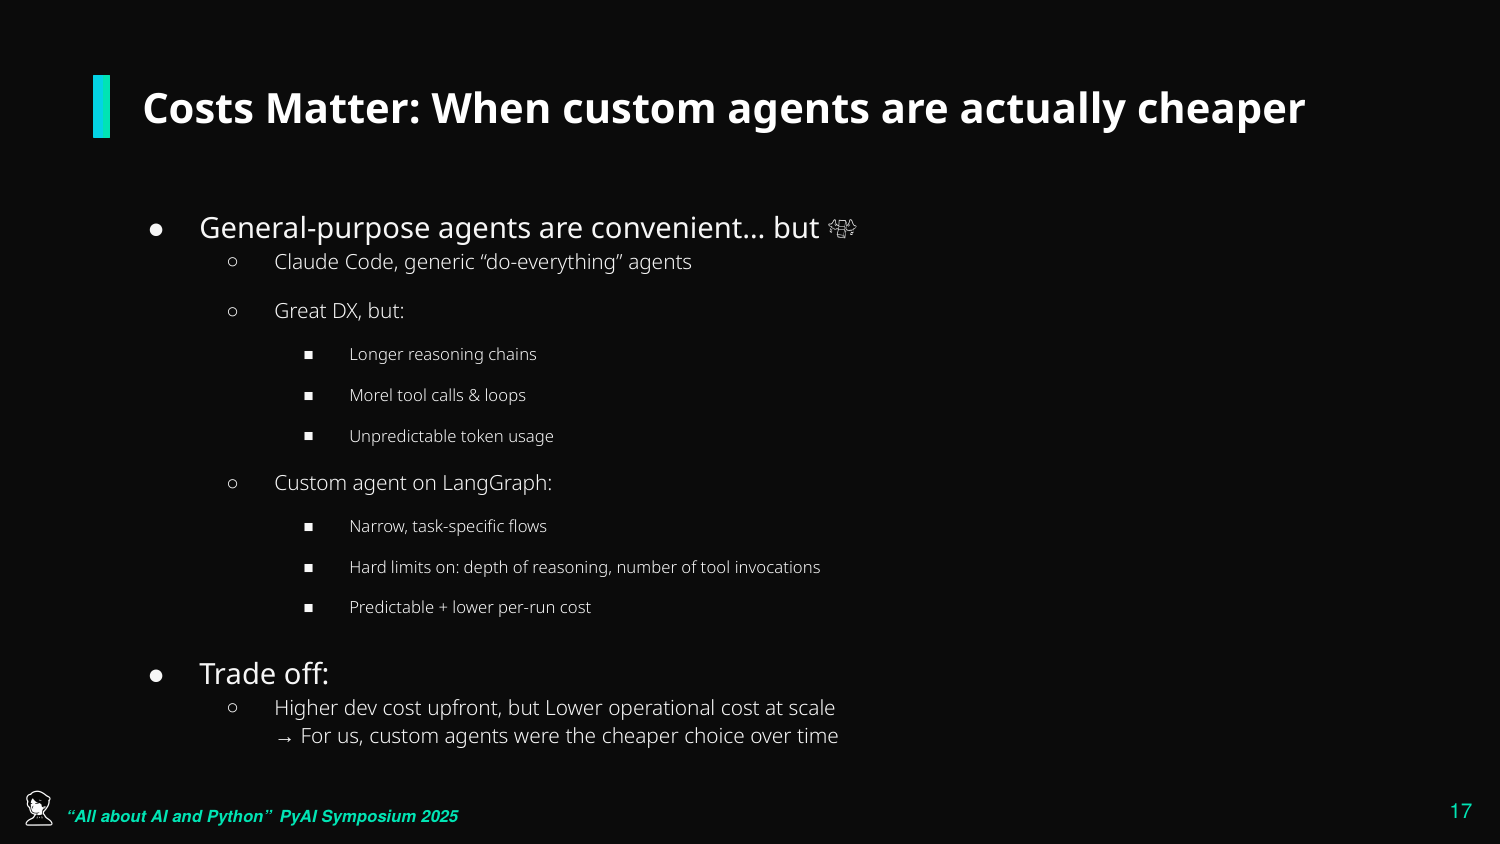

# Costs Matter: When custom agents are actually cheaper
General-purpose agents are convenient… but 💸
Claude Code, generic “do-everything” agents
Great DX, but:
Longer reasoning chains
Morel tool calls & loops
Unpredictable token usage
Custom agent on LangGraph:
Narrow, task-specific flows
Hard limits on: depth of reasoning, number of tool invocations
Predictable + lower per-run cost
Trade off:
Higher dev cost upfront, but Lower operational cost at scale
→ For us, custom agents were the cheaper choice over time
17